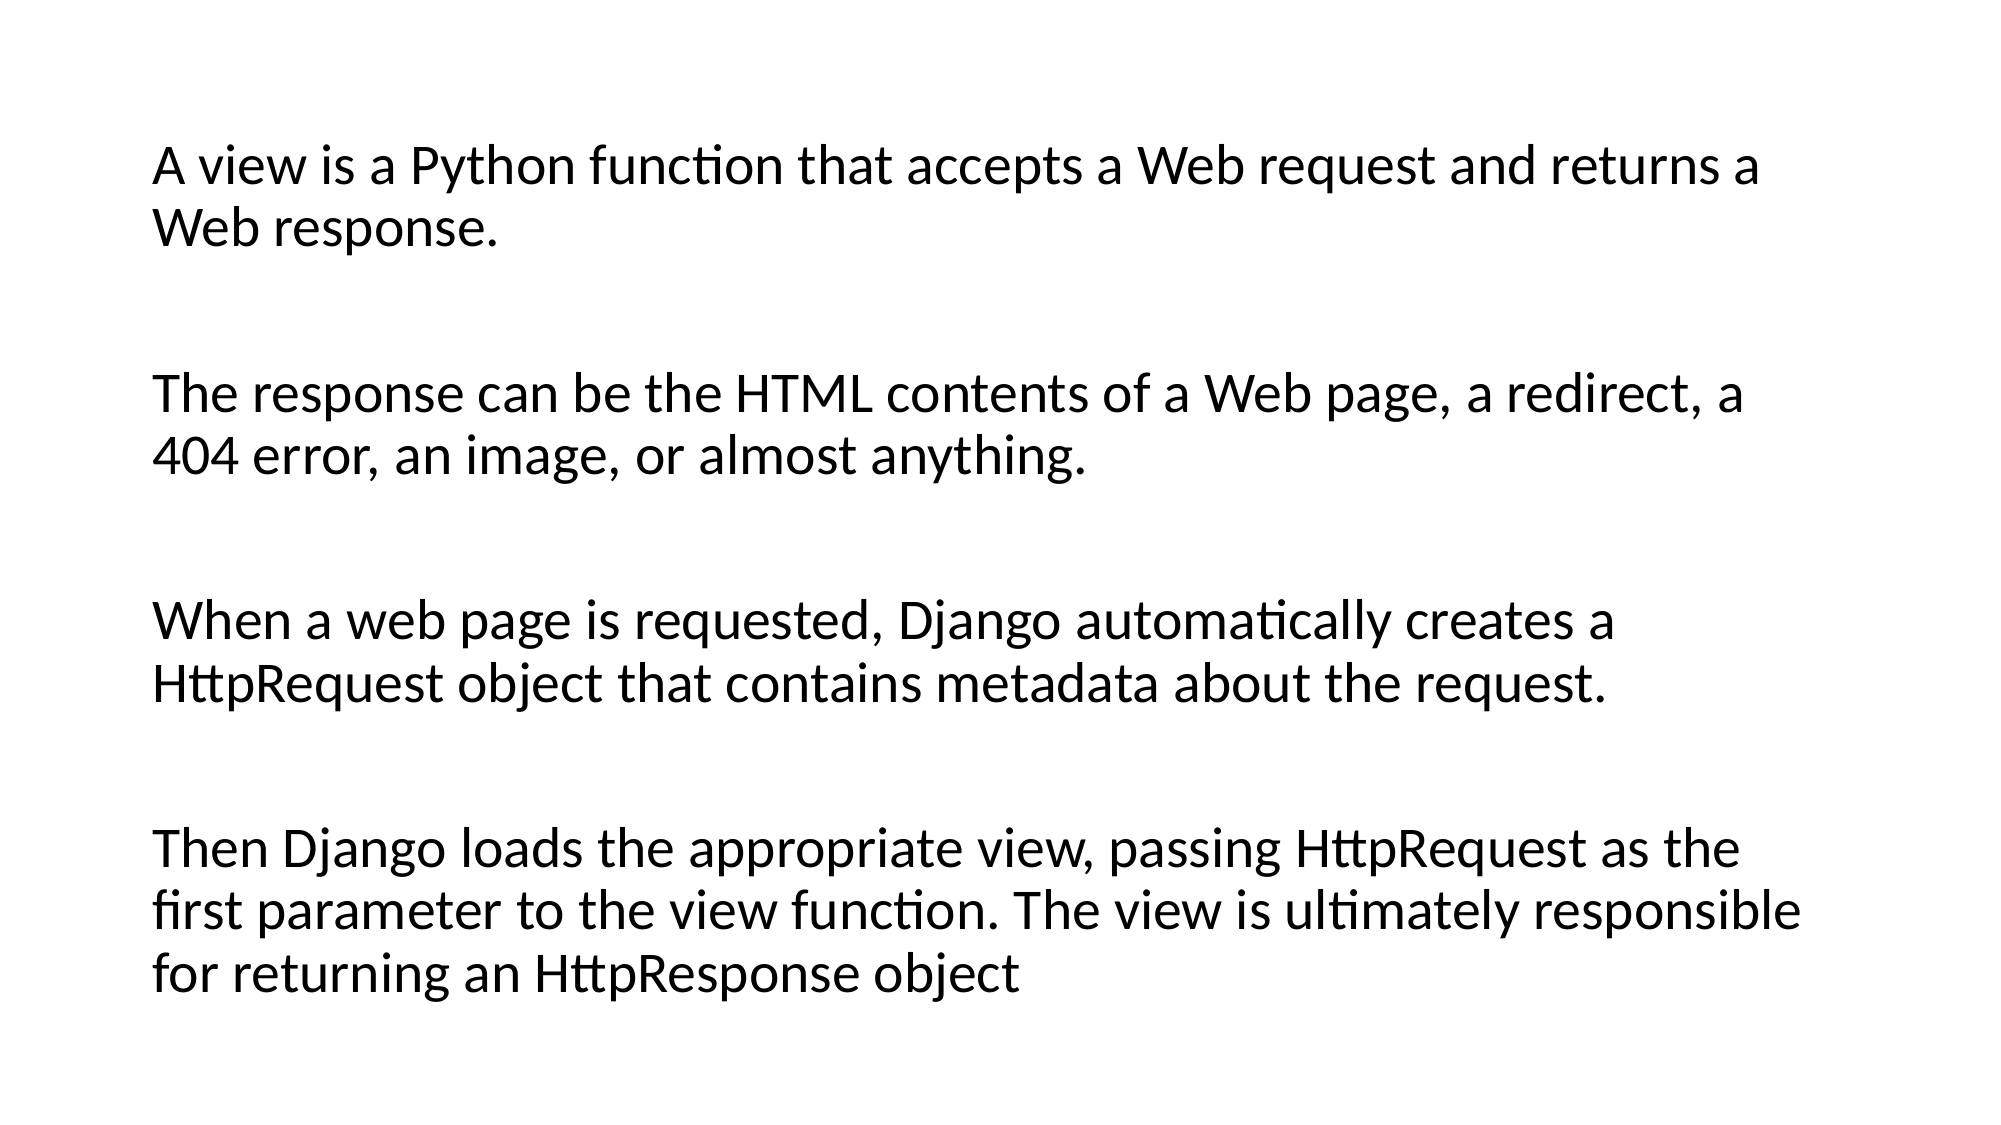

A view is a Python function that accepts a Web request and returns a Web response.

The response can be the HTML contents of a Web page, a redirect, a 404 error, an image, or almost anything.

When a web page is requested, Django automatically creates a HttpRequest object that contains metadata about the request.

Then Django loads the appropriate view, passing HttpRequest as the first parameter to the view function. The view is ultimately responsible for returning an HttpResponse object